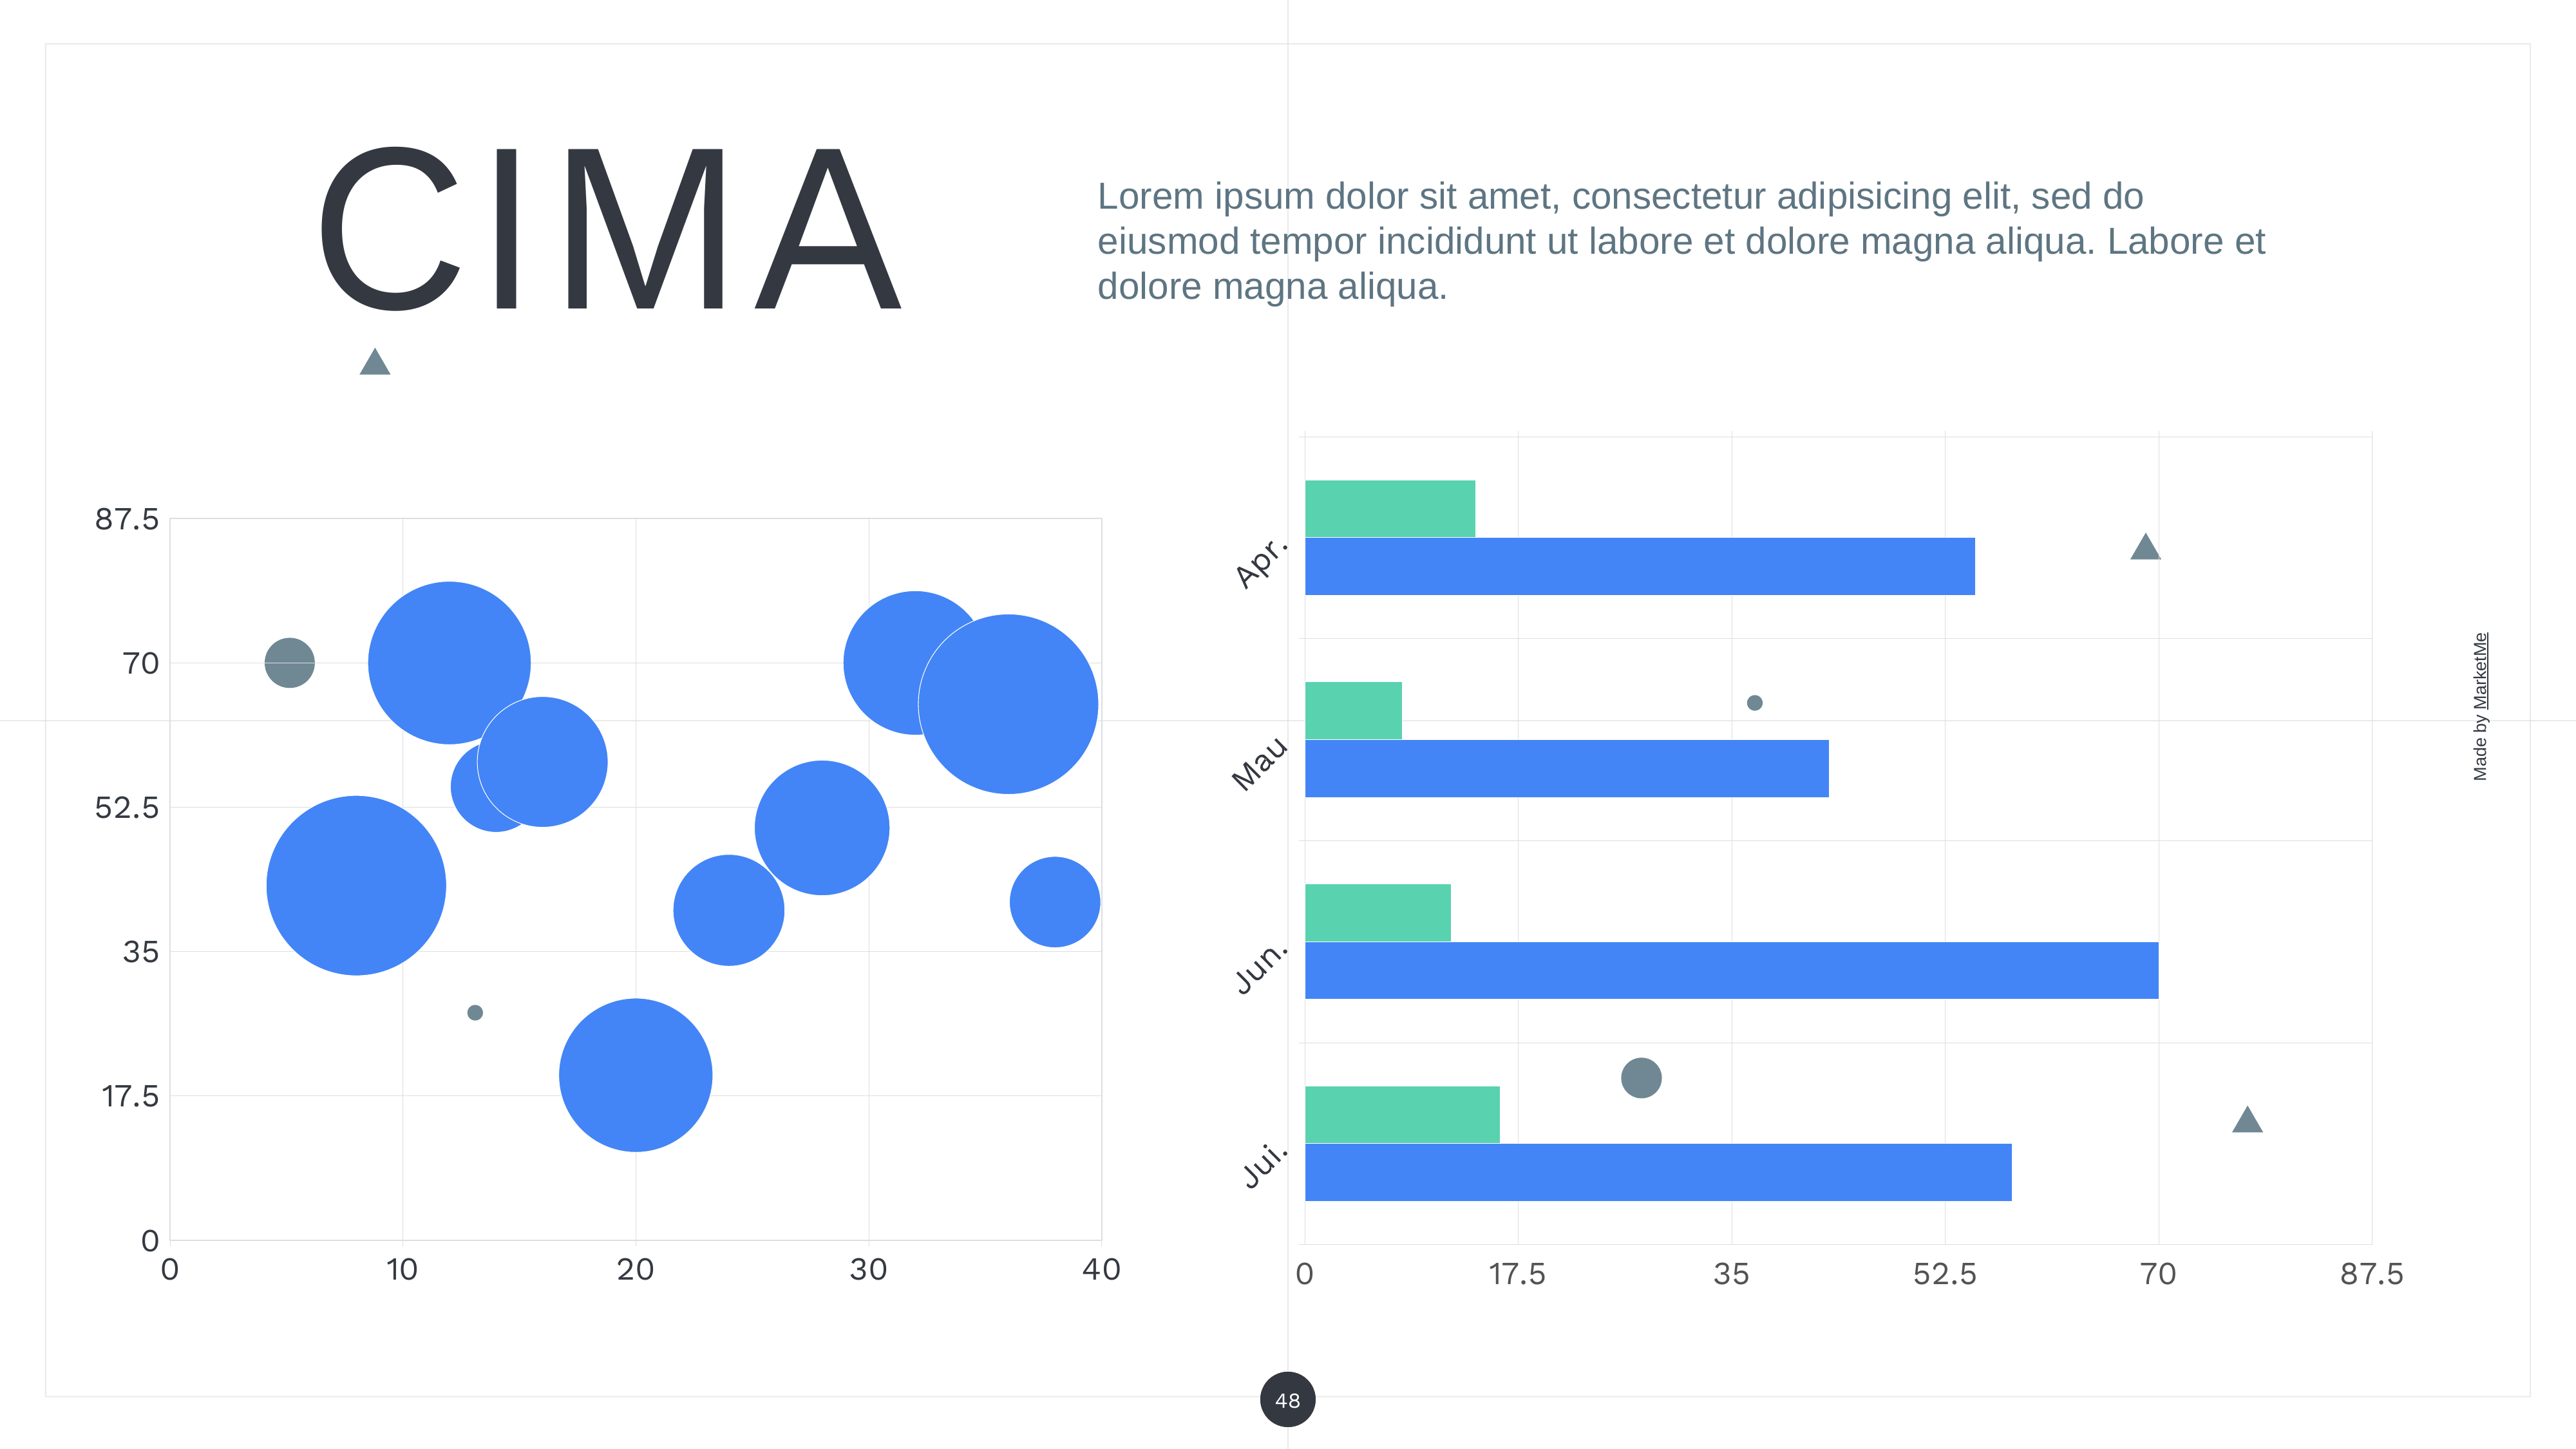

CIMA
Lorem ipsum dolor sit amet, consectetur adipisicing elit, sed do eiusmod tempor incididunt ut labore et dolore magna aliqua. Labore et dolore magna aliqua.

### Chart

| Category | Région 1 | Région 2 |
|---|---|---|
| Apr. | 14.0 | 55.0 |
| Mau | 8.0 | 43.0 |
| Jun. | 12.0 | 70.0 |
| Jui. | 16.0 | 58.0 |

### Chart

| Category | Région 2 |
|---|---|
Made by MarketMe

48